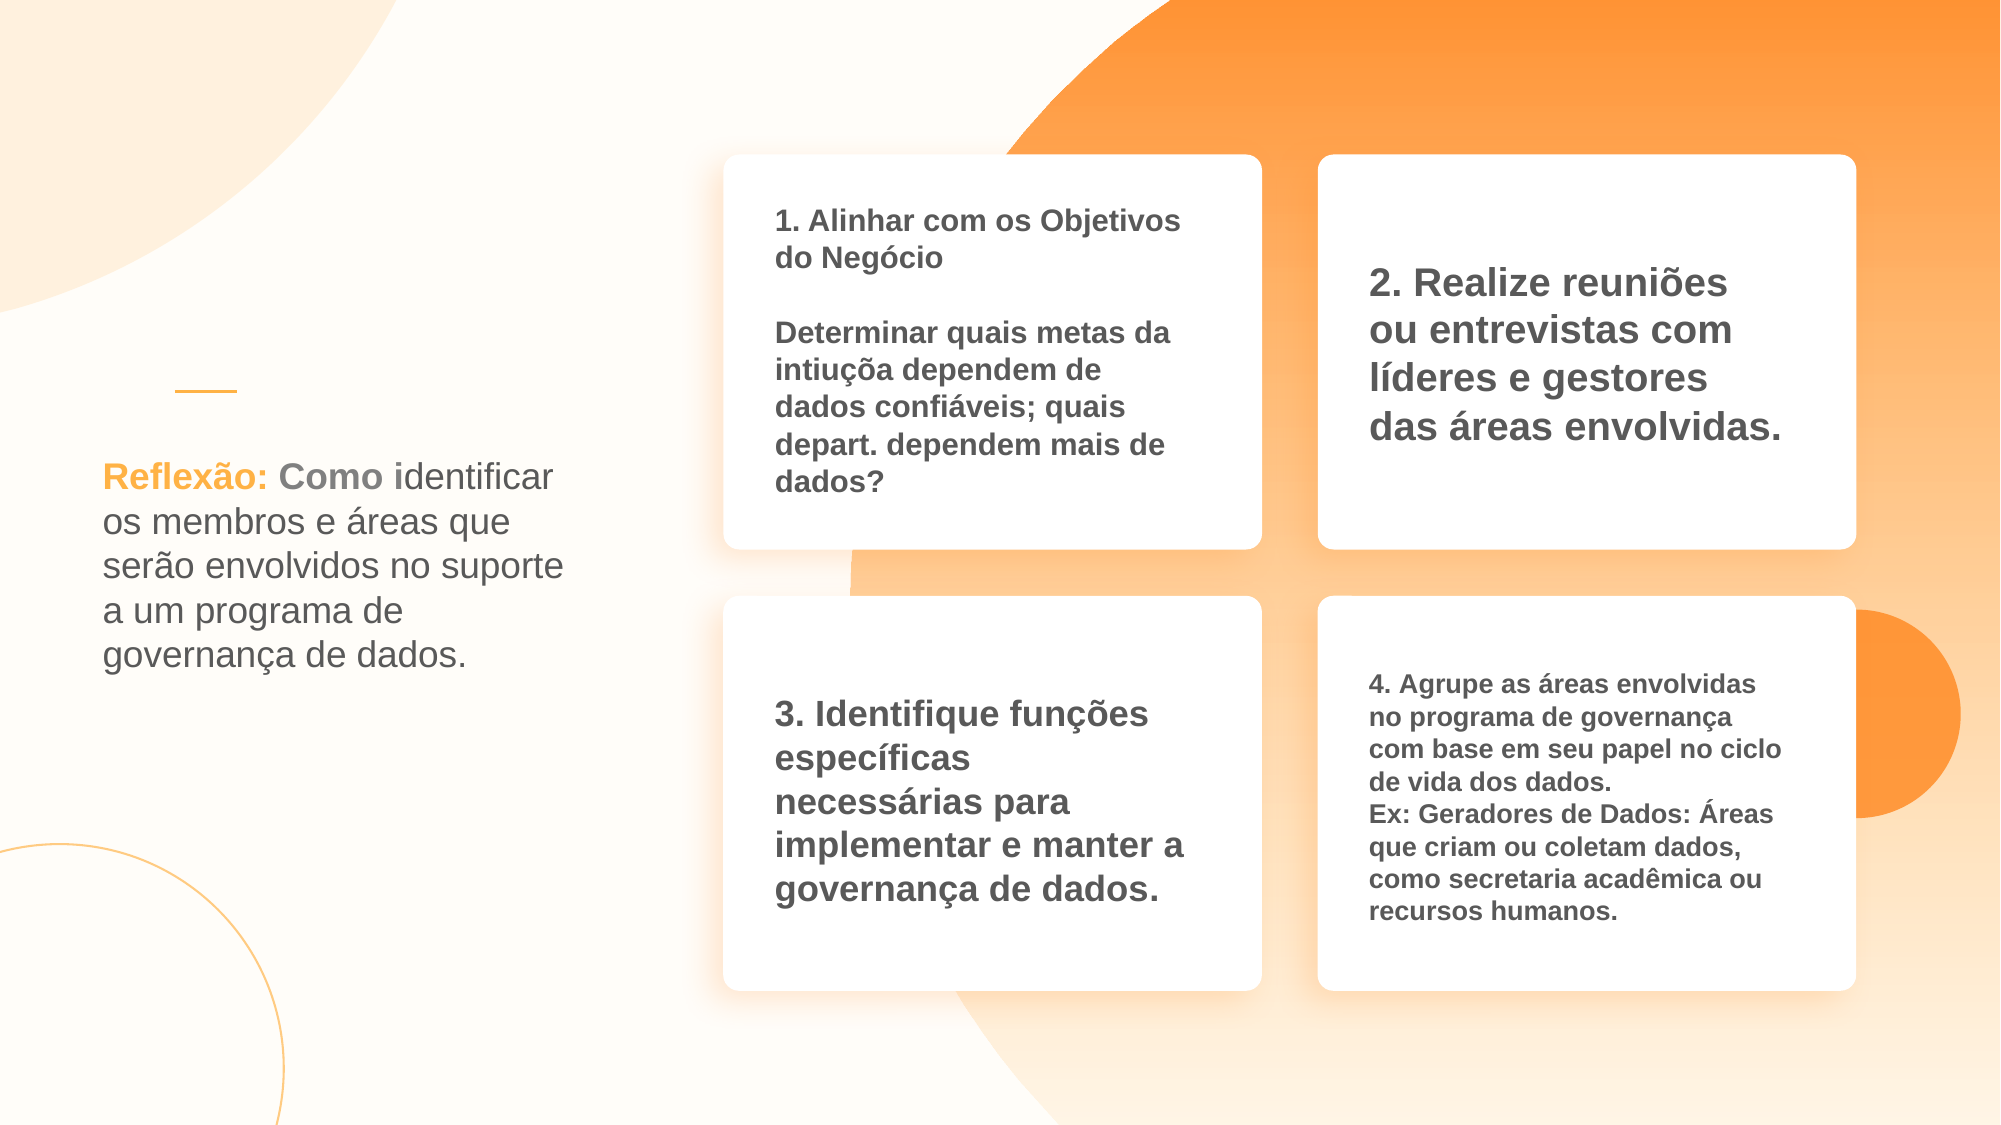

1. Alinhar com os Objetivos do Negócio

Determinar quais metas da intiuçõa dependem de dados confiáveis; quais depart. dependem mais de dados?

2. Realize reuniões ou entrevistas com  líderes e gestores das áreas envolvidas.
Reflexão: Como identificar os membros e áreas que serão envolvidos no suporte a um programa de governança de dados.

4. Agrupe as áreas envolvidas no programa de governança com base em seu papel no ciclo de vida dos dados.
Ex: Geradores de Dados: Áreas que criam ou coletam dados, como secretaria acadêmica ou recursos humanos.
3. Identifique funções específicas necessárias para implementar e manter a governança de dados.